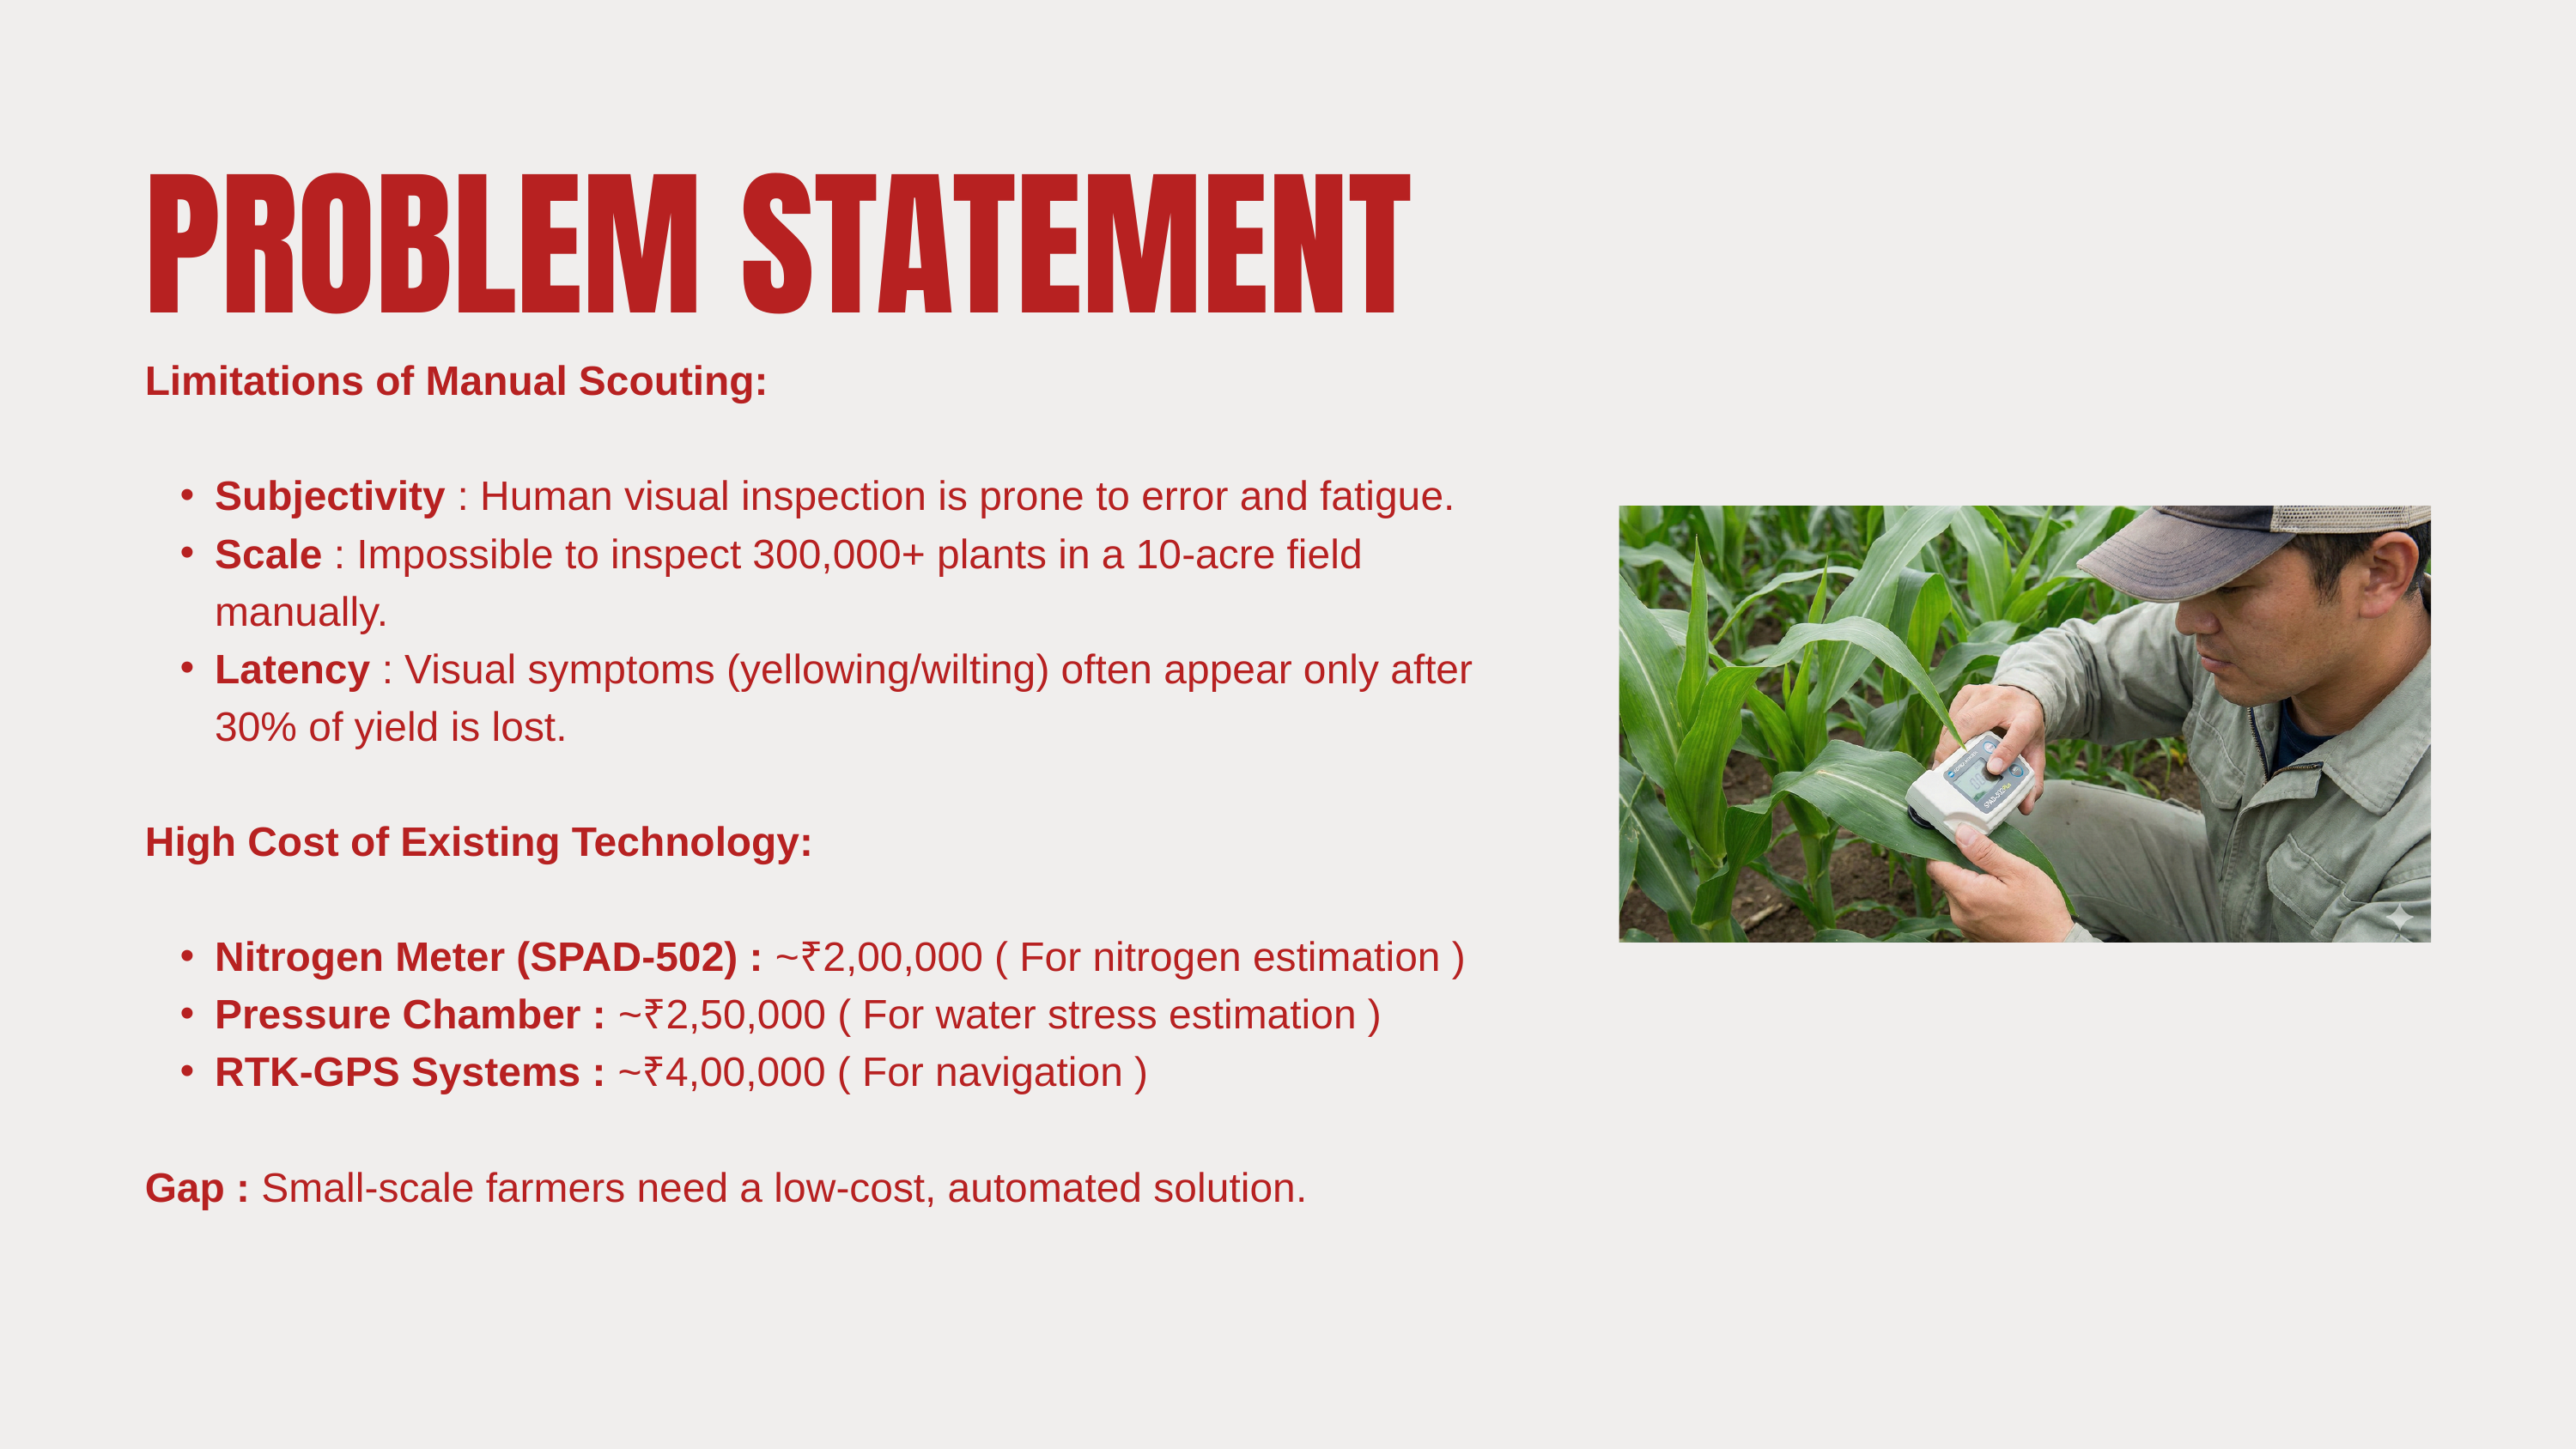

PROBLEM STATEMENT
Limitations of Manual Scouting:

Subjectivity : Human visual inspection is prone to error and fatigue.
Scale : Impossible to inspect 300,000+ plants in a 10-acre field manually.
Latency : Visual symptoms (yellowing/wilting) often appear only after 30% of yield is lost.

High Cost of Existing Technology:

Nitrogen Meter (SPAD-502) : ~₹2,00,000 ( For nitrogen estimation )
Pressure Chamber : ~₹2,50,000 ( For water stress estimation )
RTK-GPS Systems : ~₹4,00,000 ( For navigation )

Gap : Small-scale farmers need a low-cost, automated solution.